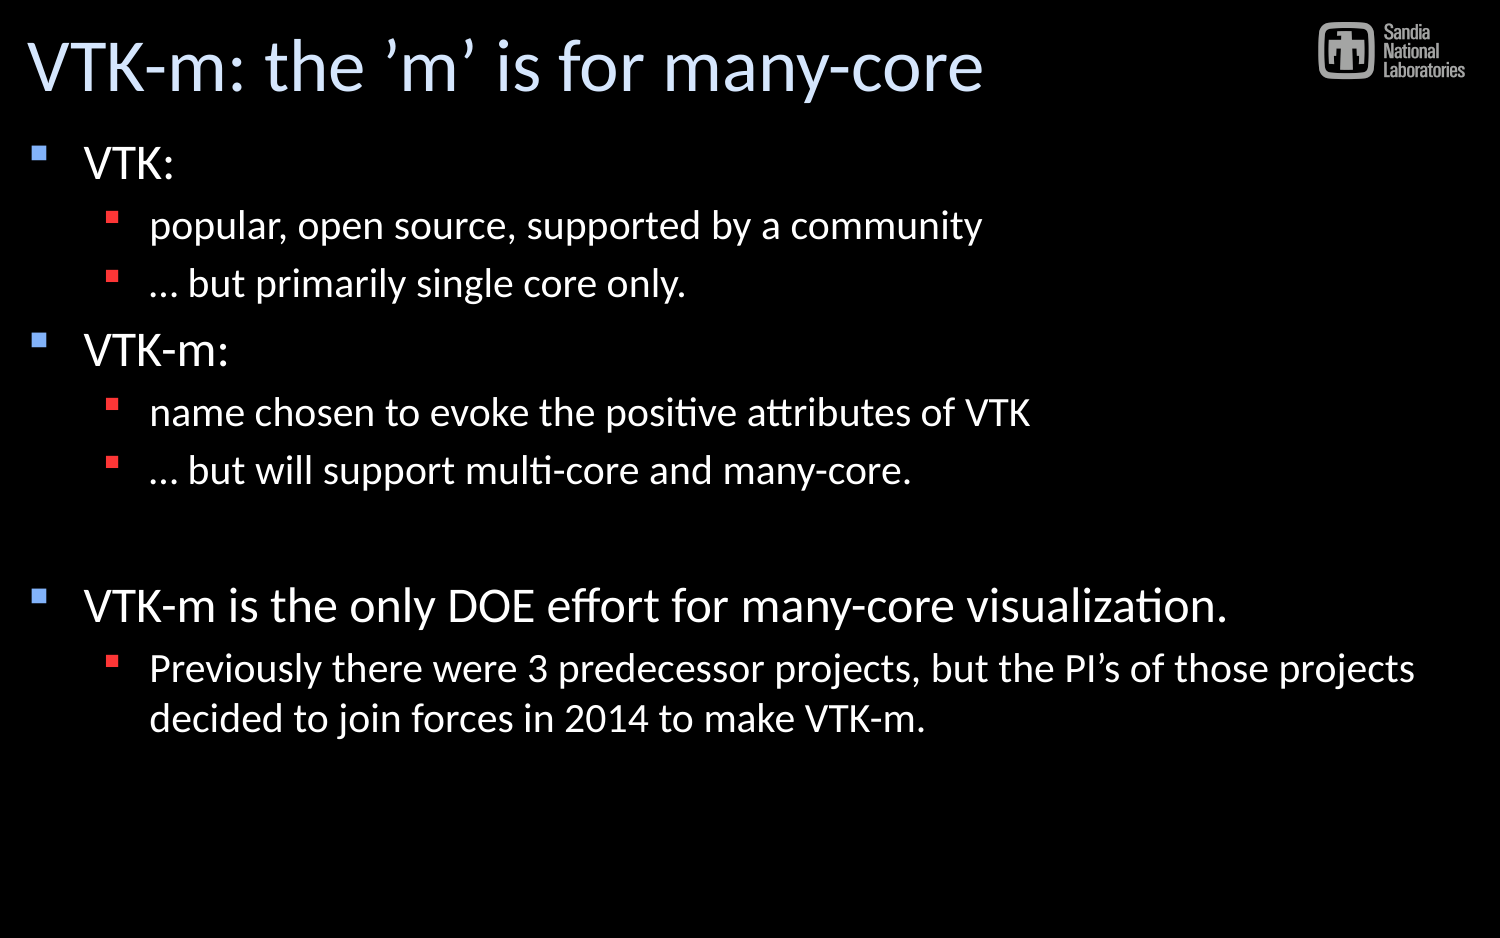

# VTK-m: the ’m’ is for many-core
VTK:
popular, open source, supported by a community
… but primarily single core only.
VTK-m:
name chosen to evoke the positive attributes of VTK
… but will support multi-core and many-core.

VTK-m is the only DOE effort for many-core visualization.
Previously there were 3 predecessor projects, but the PI’s of those projects decided to join forces in 2014 to make VTK-m.